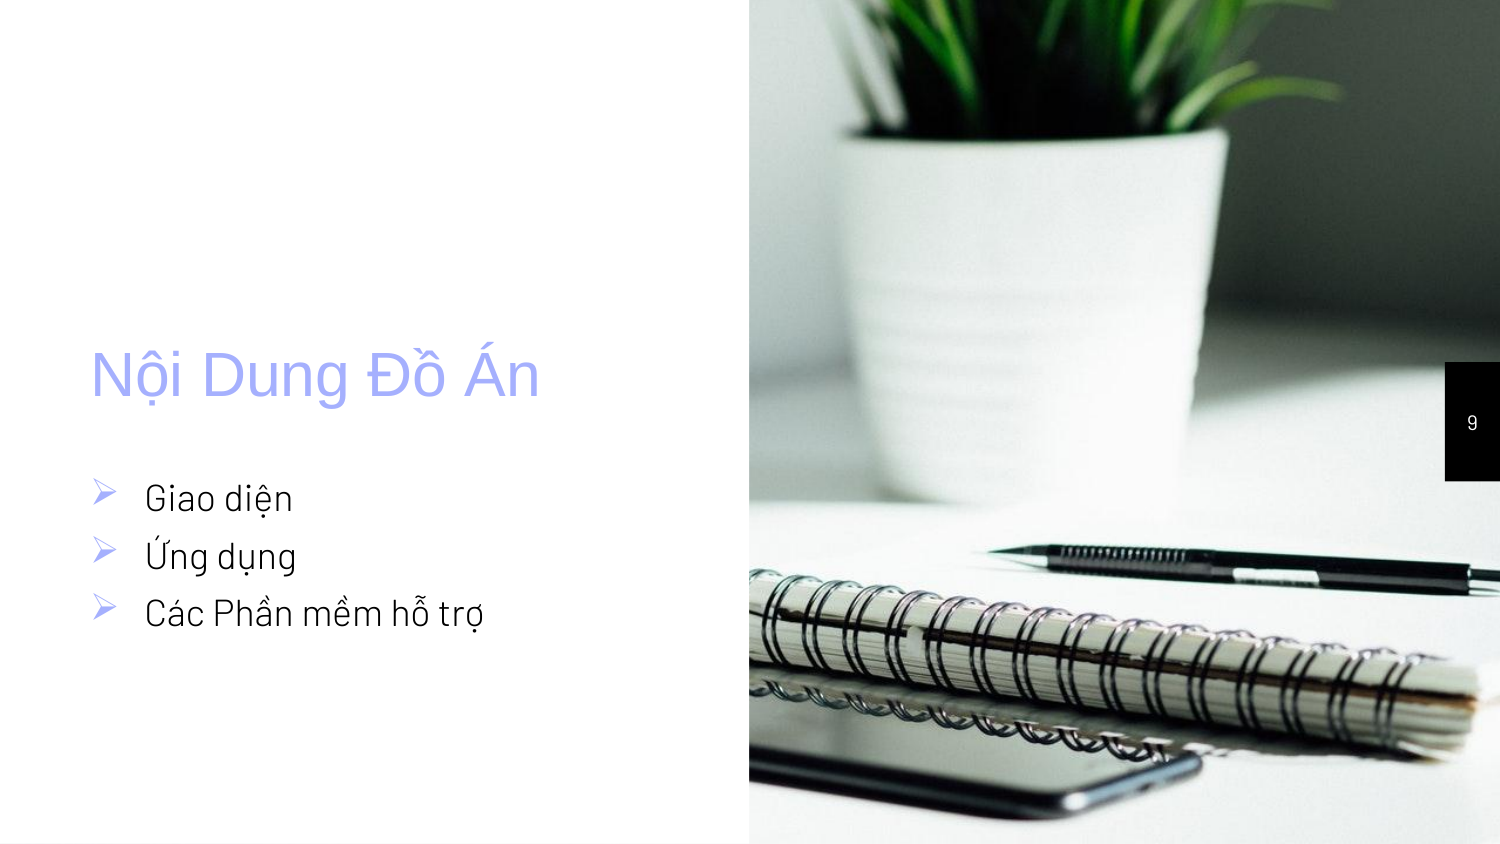

Nội Dung Đồ Án
9
 Giao diện
 Ứng dụng
 Các Phần mềm hỗ trợ